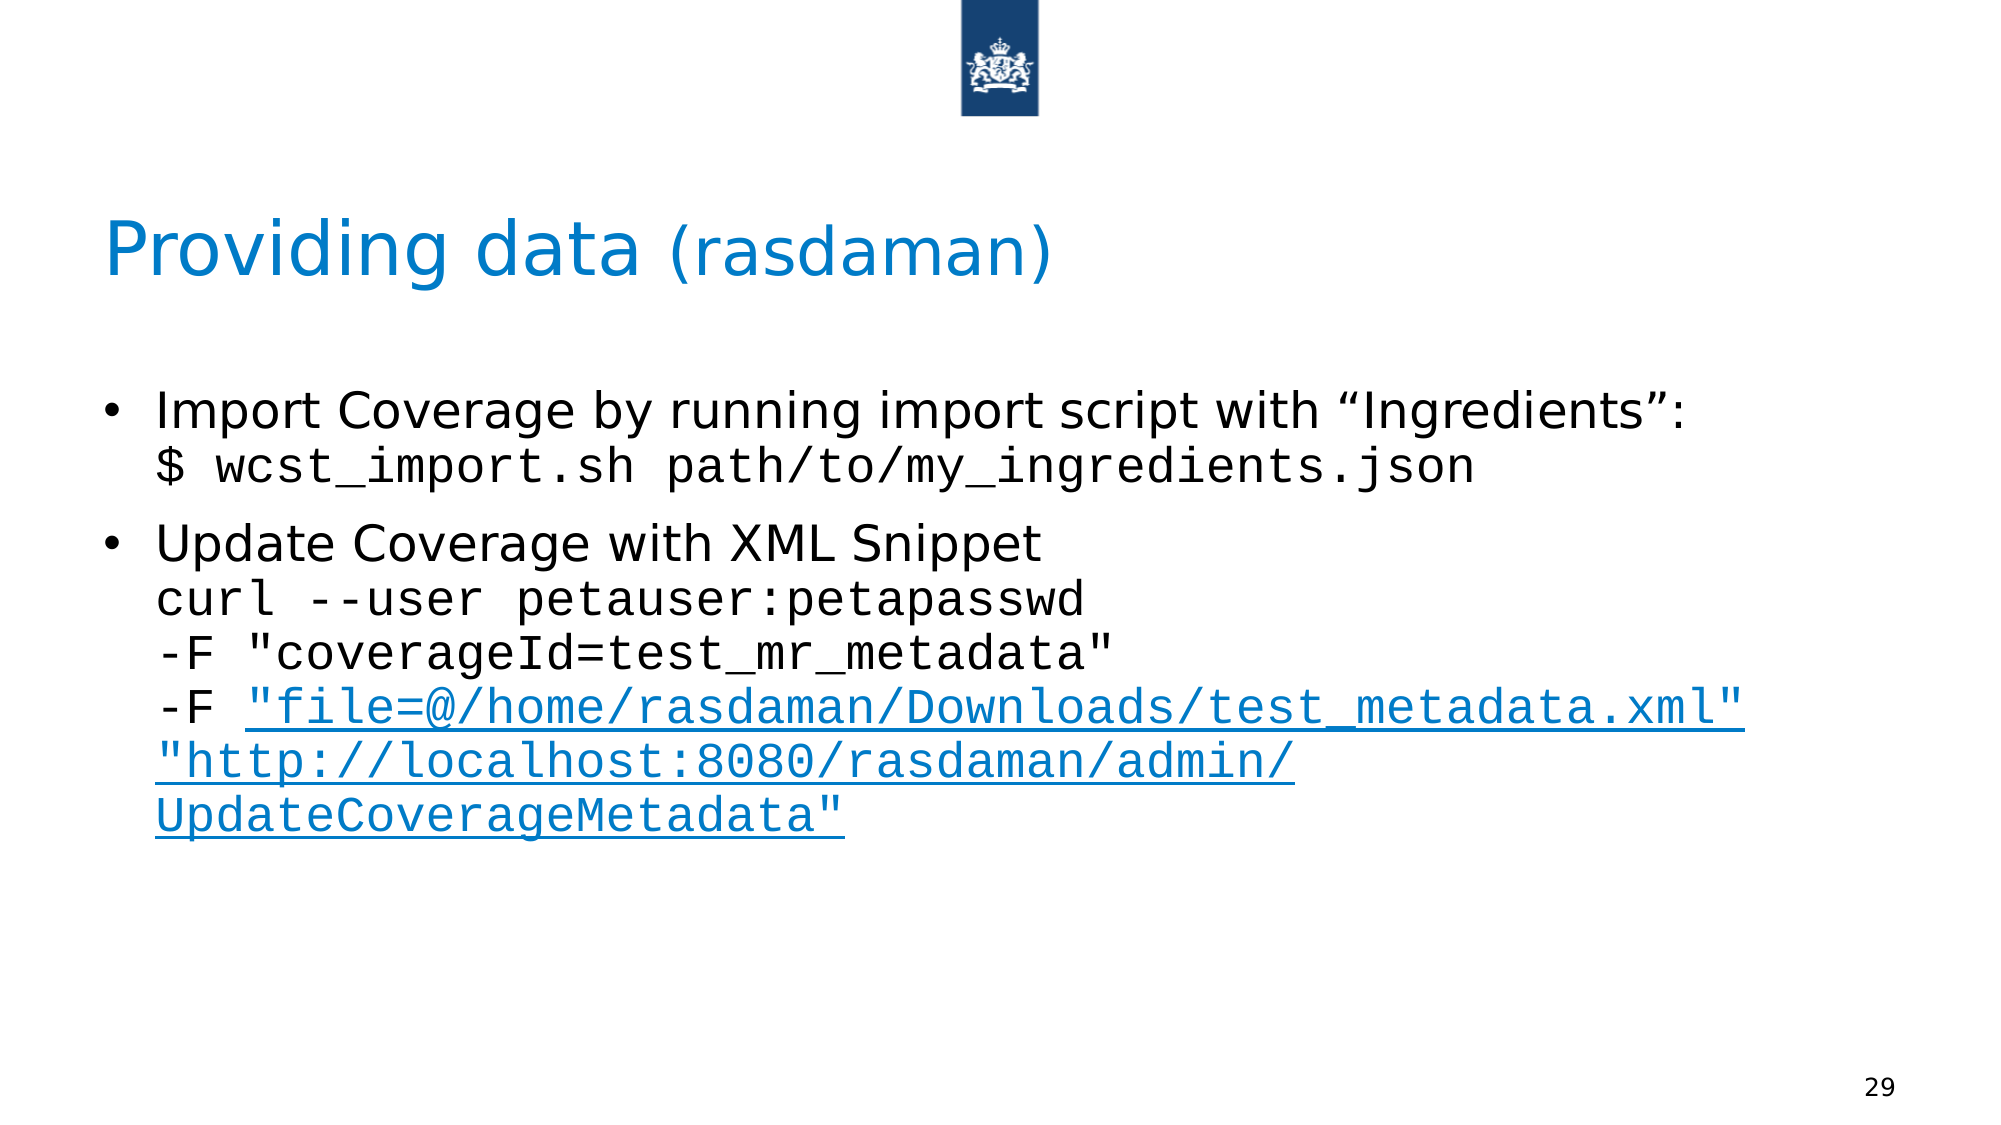

# Providing data (rasdaman)
Import Coverage by running import script with “Ingredients”:
$ wcst_import.sh path/to/my_ingredients.json
Update Coverage with XML Snippet
curl --user petauser:petapasswd
-F "coverageId=test_mr_metadata"
-F "file=@/home/rasdaman/Downloads/test_metadata.xml" "http://localhost:8080/rasdaman/admin/UpdateCoverageMetadata"

29